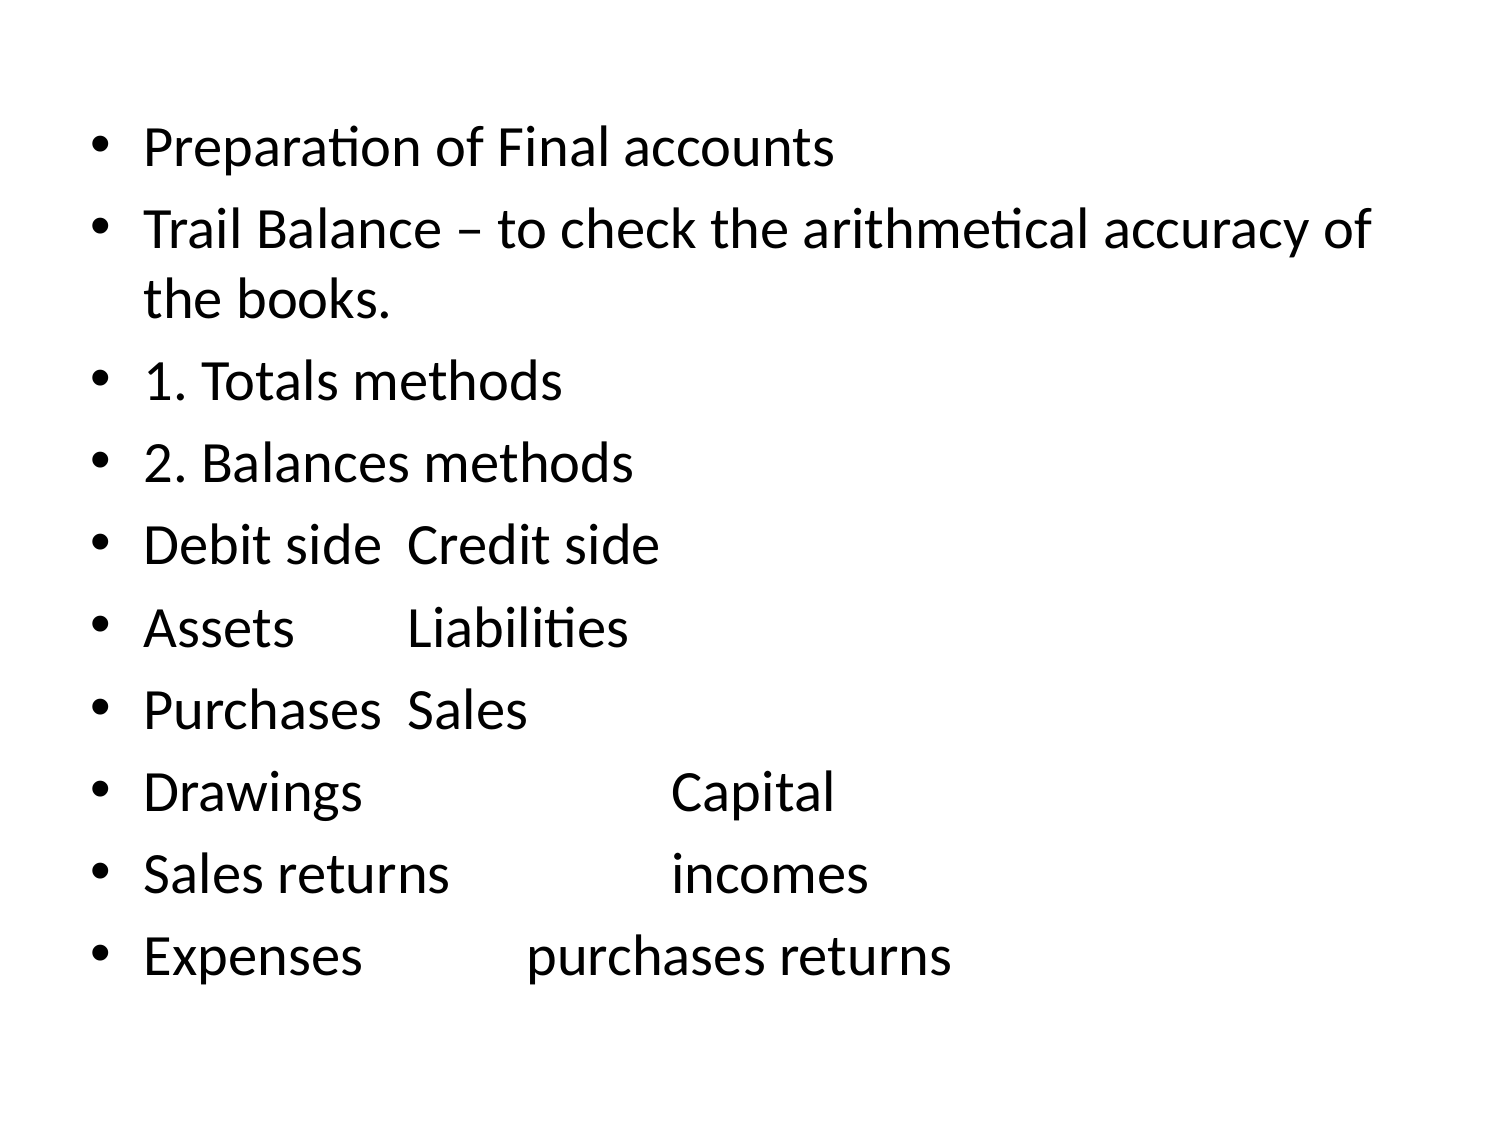

Preparation of Final accounts
Trail Balance – to check the arithmetical accuracy of the books.
1. Totals methods
2. Balances methods
Debit side				Credit side
Assets					Liabilities
Purchases				Sales
Drawings			                    Capital
Sales returns			incomes
Expenses   		         purchases returns